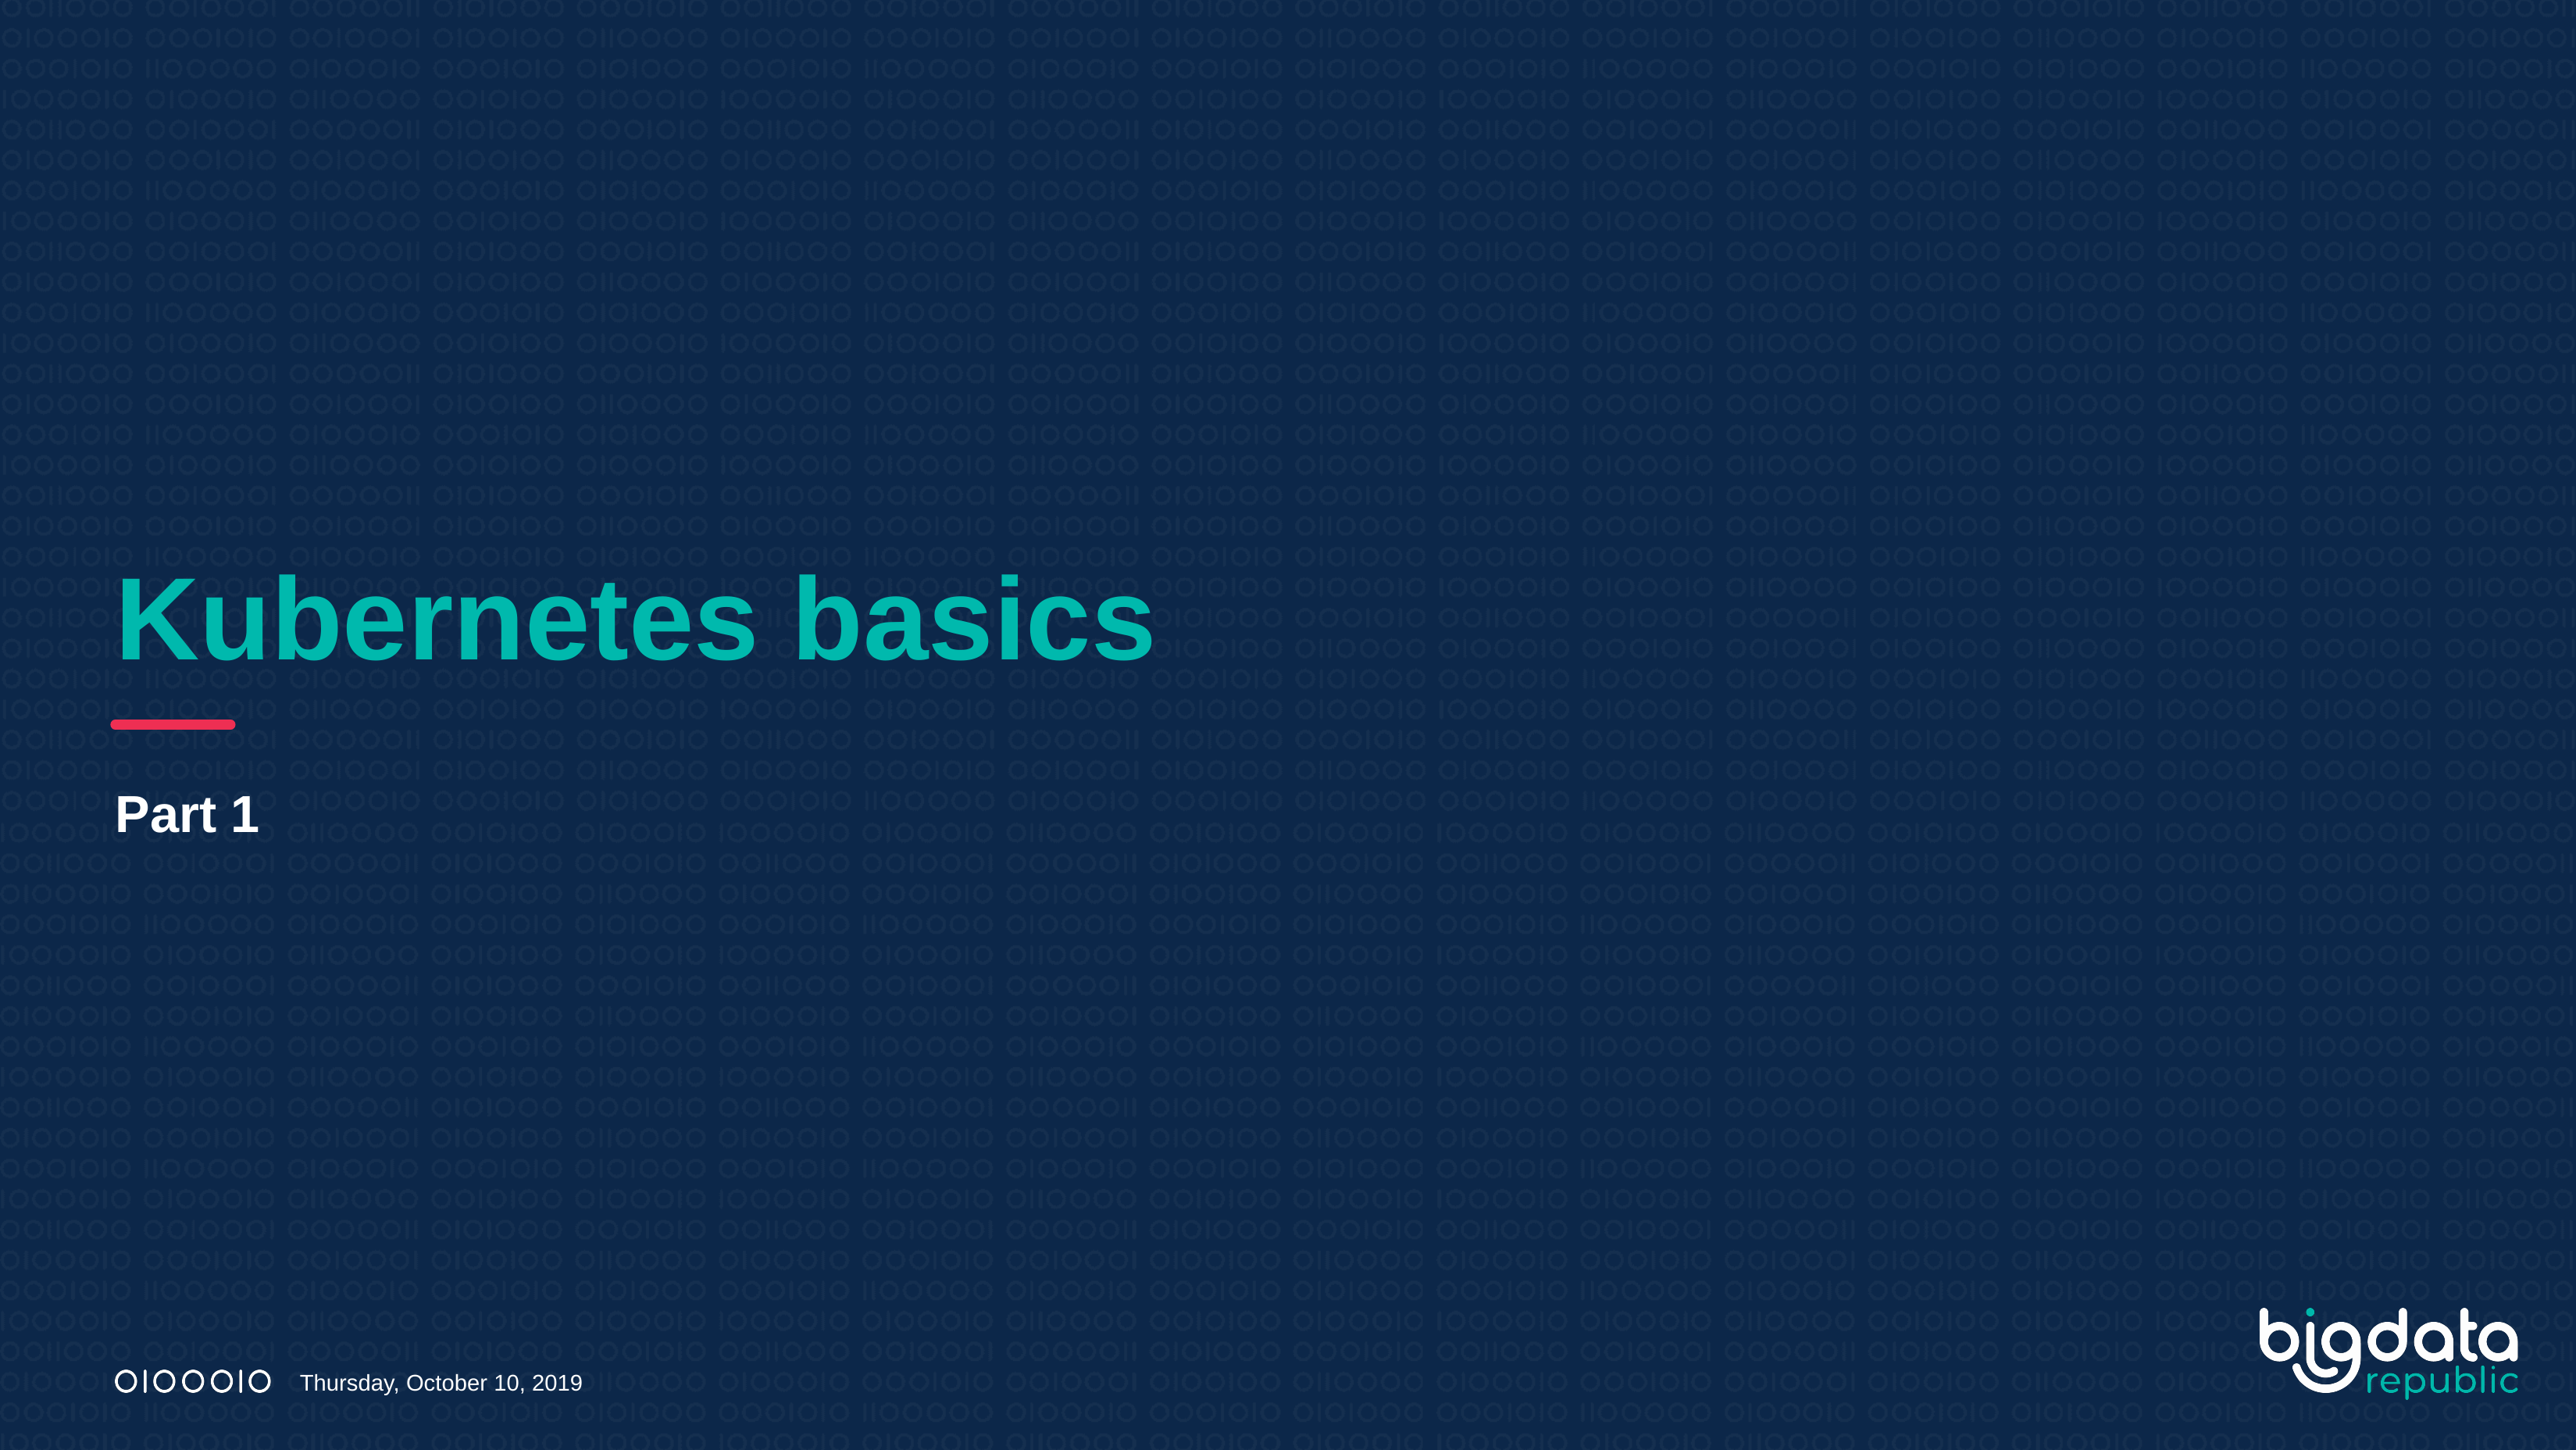

# Kubernetes basics
Part 1
Thursday, October 10, 2019